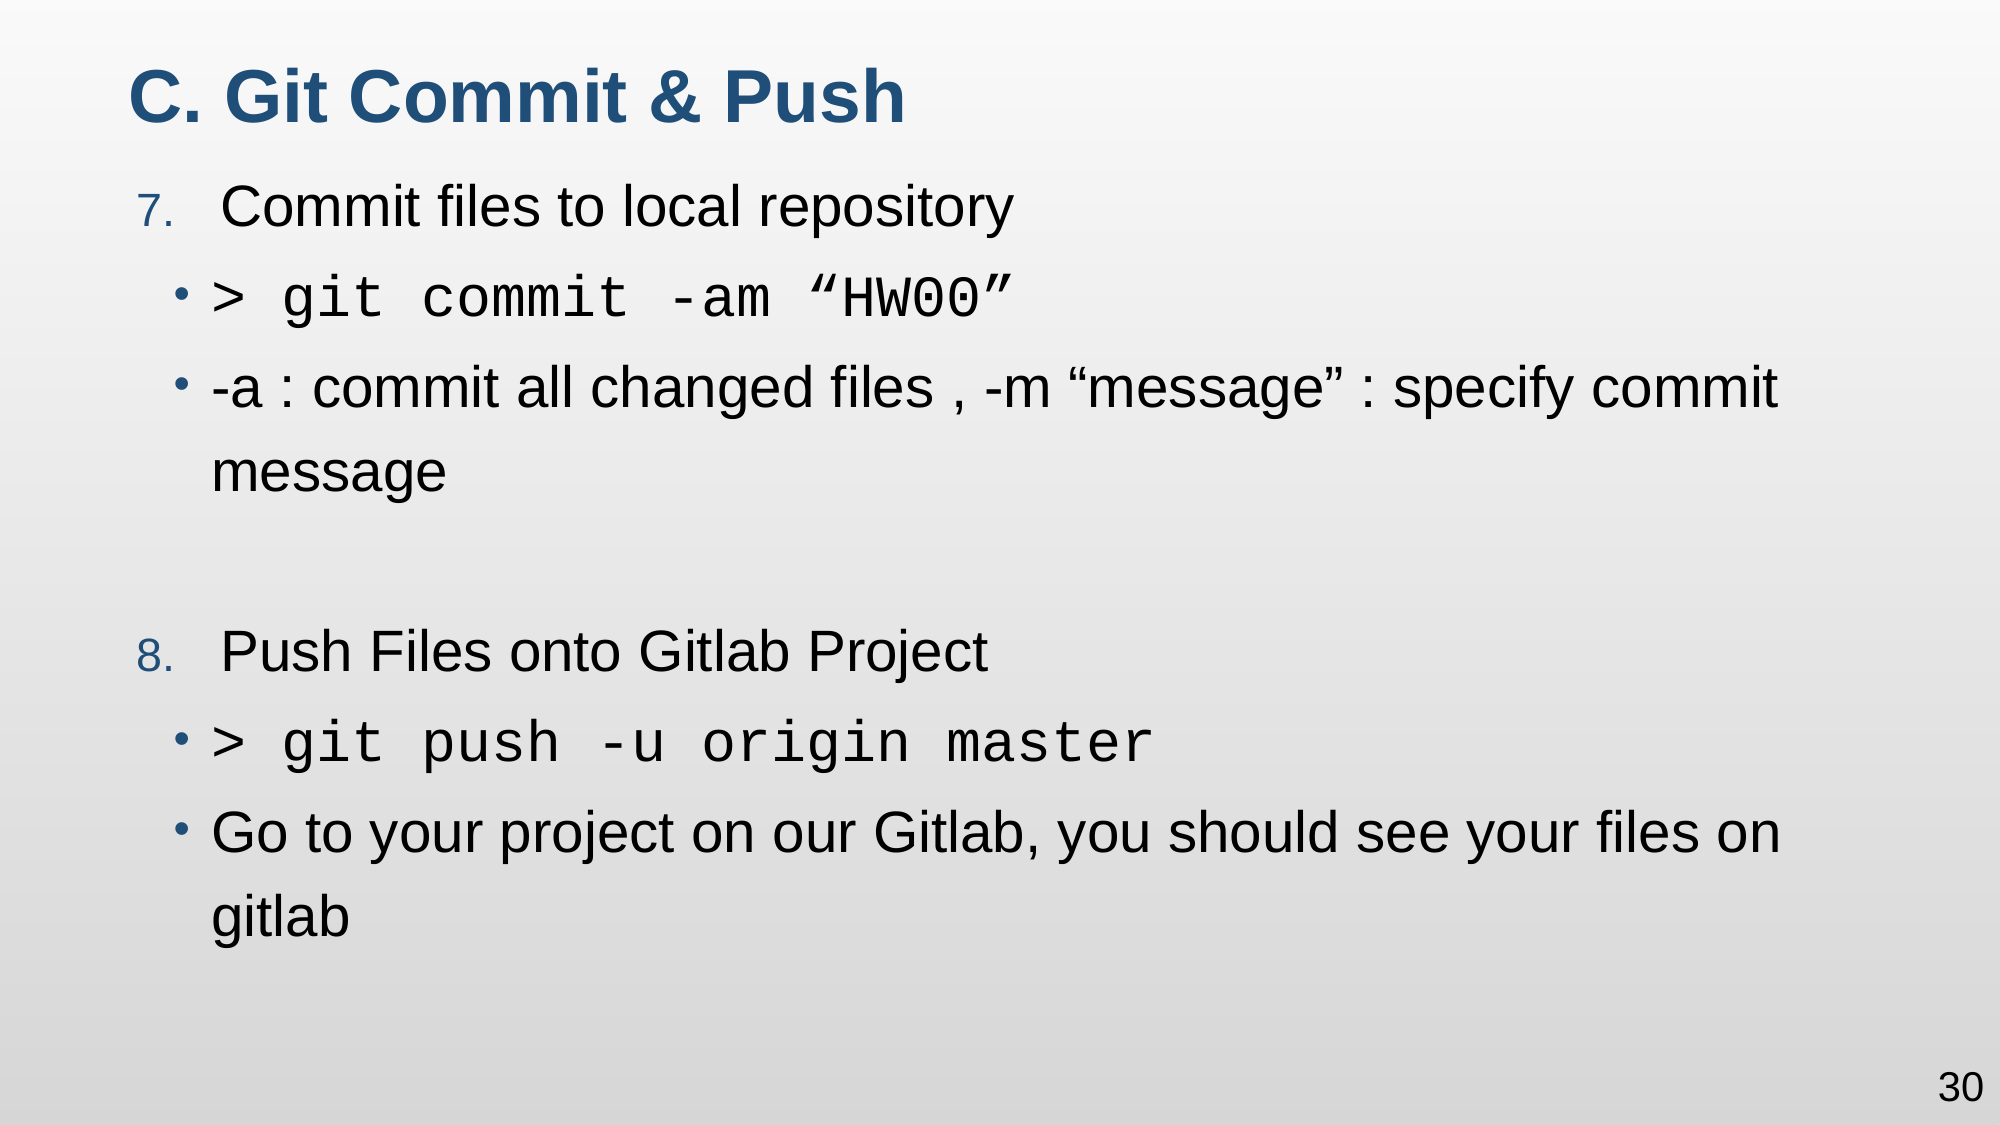

C. Git Commit & Push
Commit files to local repository
> git commit -am “HW00”
-a : commit all changed files , -m “message” : specify commit message

Push Files onto Gitlab Project
> git push -u origin master
Go to your project on our Gitlab, you should see your files on gitlab

30